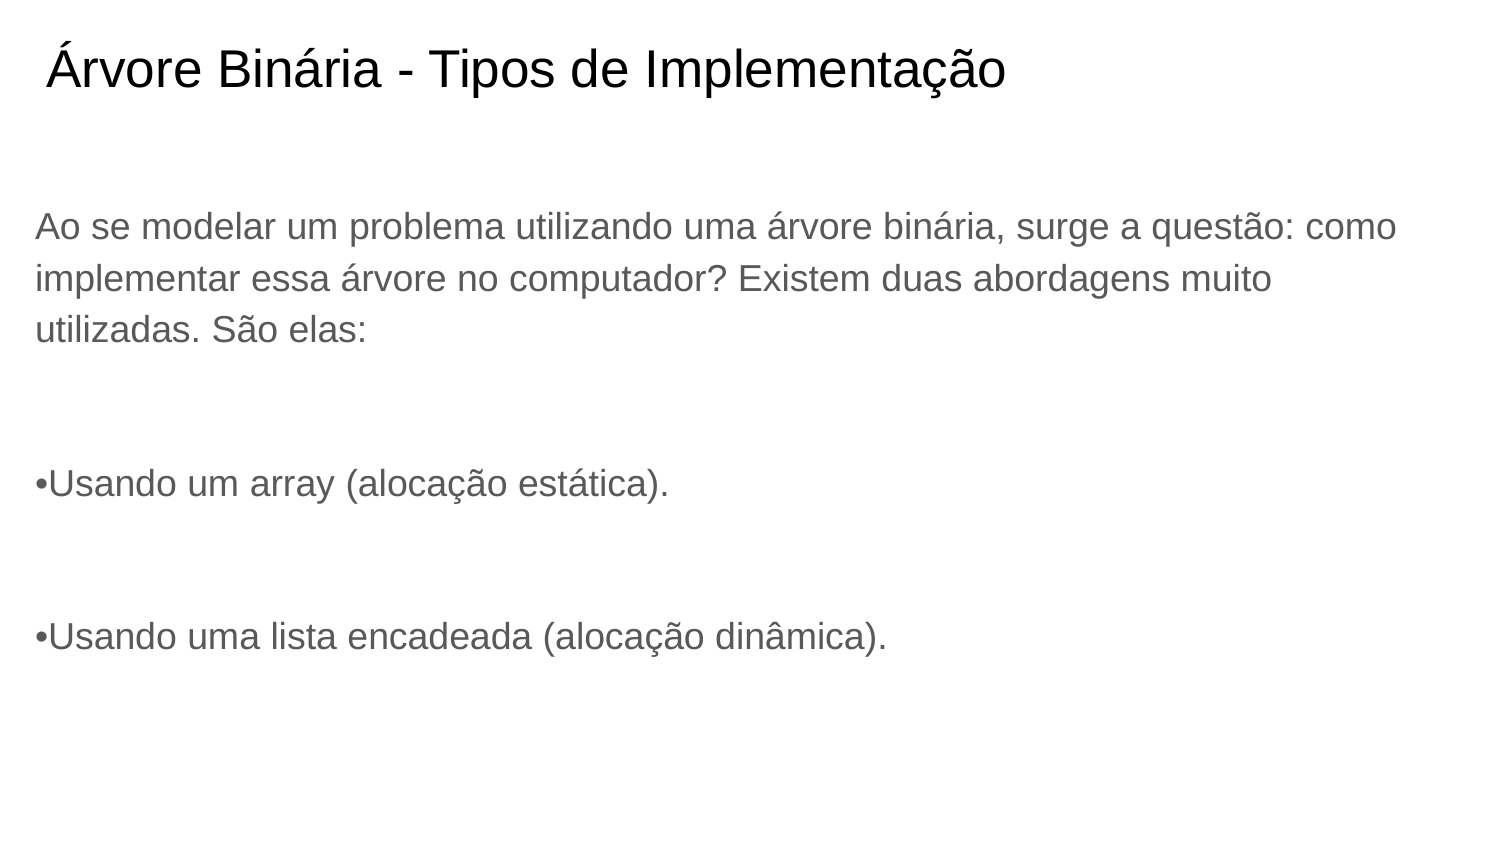

# Árvore Binária - Tipos de Implementação

Ao se modelar um problema utilizando uma árvore binária, surge a questão: como implementar essa árvore no computador? Existem duas abordagens muito utilizadas. São elas:

•Usando um array (alocação estática).

•Usando uma lista encadeada (alocação dinâmica).